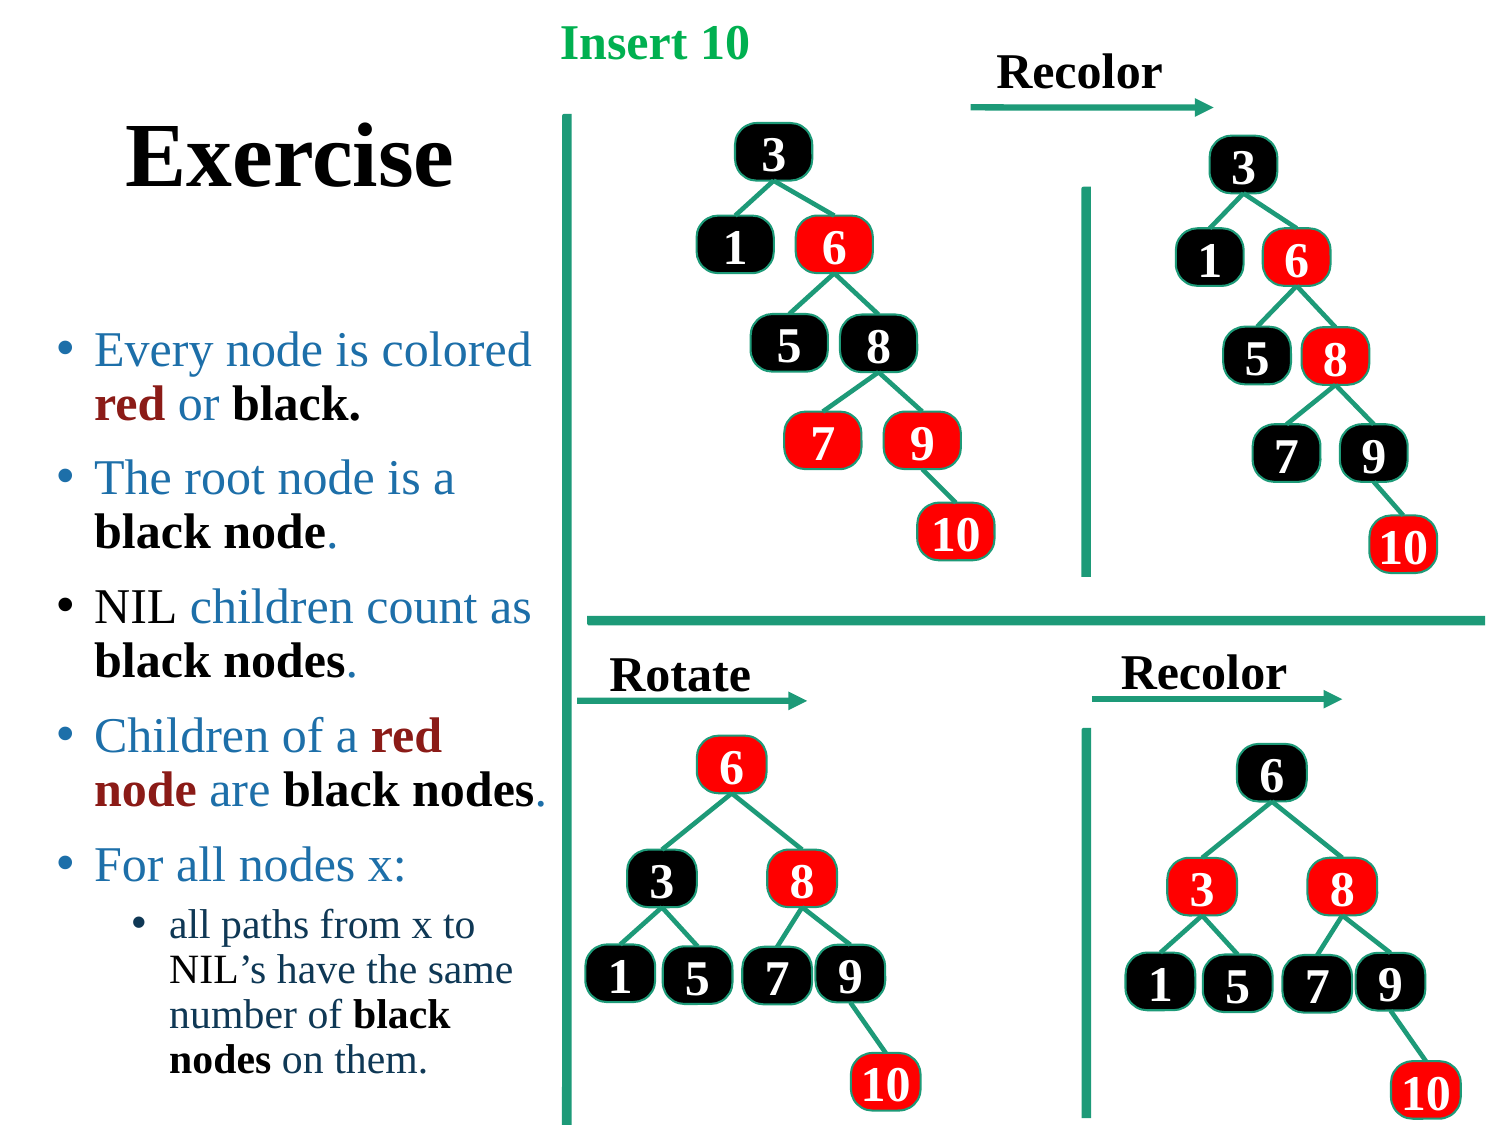

Insert 10
Recolor
# Exercise

3
3
6
1
5
8
7
9
10

6
1
5
8
Every node is colored red or black.
The root node is a black node.
NIL children count as black nodes.
Children of a red node are black nodes.
For all nodes x:
all paths from x to NIL’s have the same number of black nodes on them.
7
9
10

Recolor
Rotate

6
8
3
1
9
5
7
10
6
8
3
1
9
5
7
10